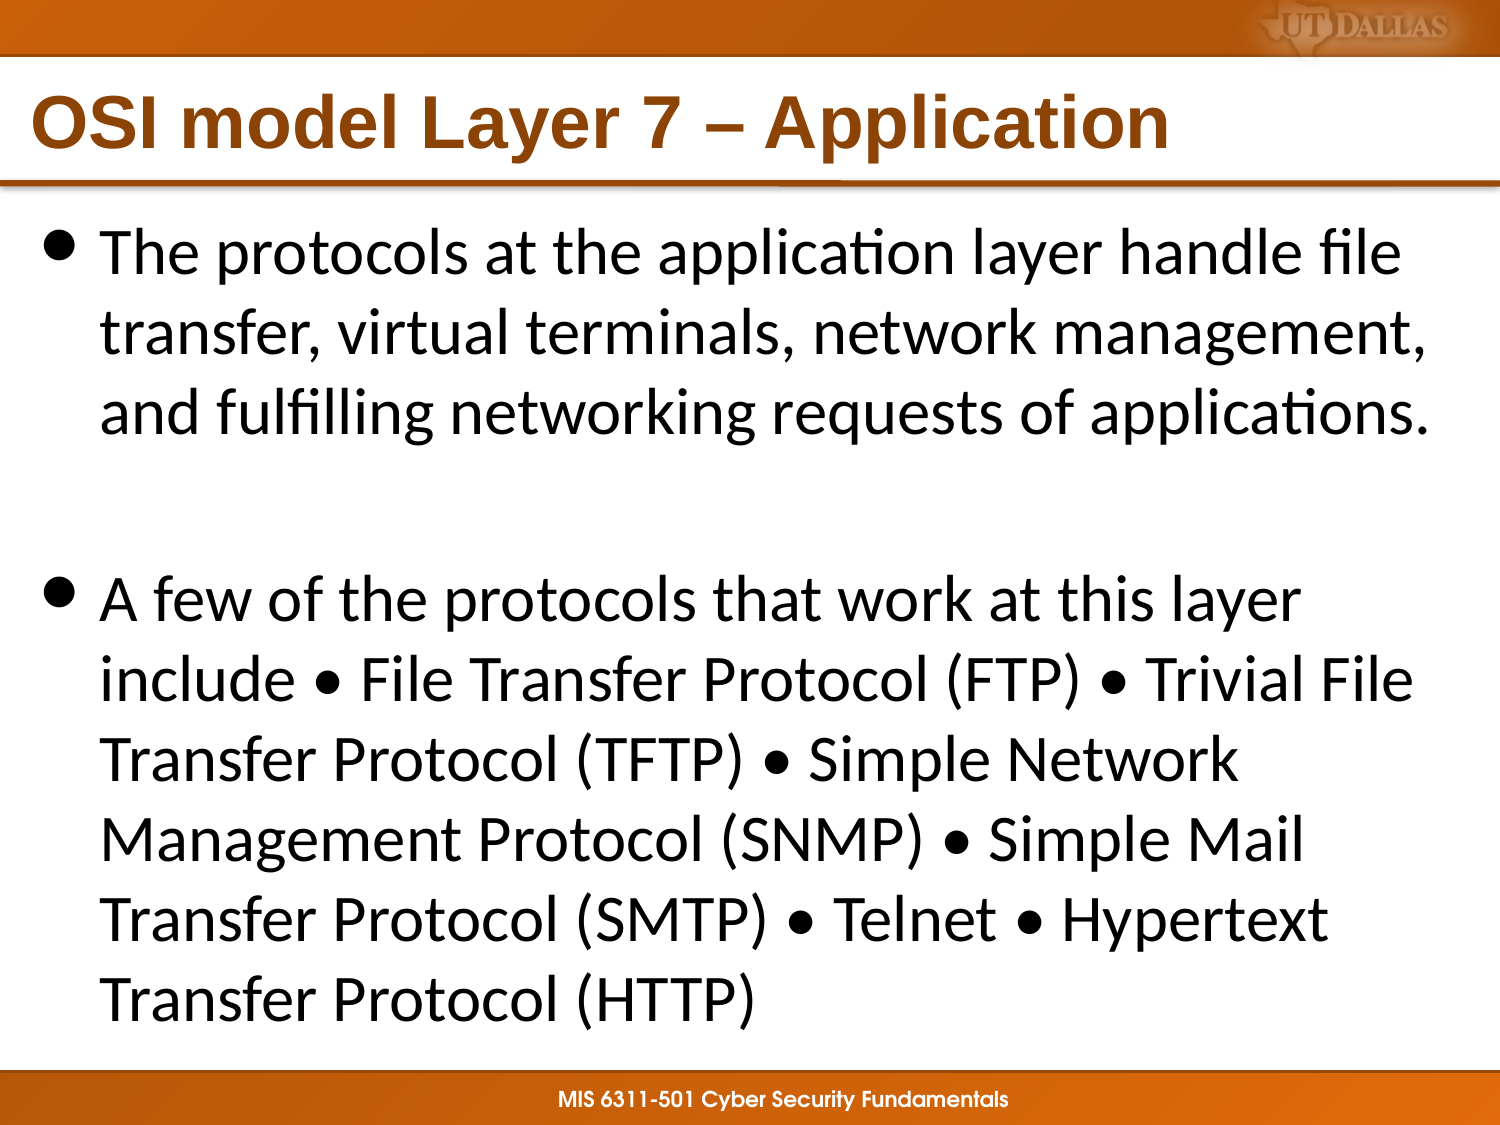

# OSI model Layer 7 – Application
The protocols at the application layer handle file transfer, virtual terminals, network management, and fulfilling networking requests of applications.

A few of the protocols that work at this layer include • File Transfer Protocol (FTP) • Trivial File Transfer Protocol (TFTP) • Simple Network Management Protocol (SNMP) • Simple Mail Transfer Protocol (SMTP) • Telnet • Hypertext Transfer Protocol (HTTP)